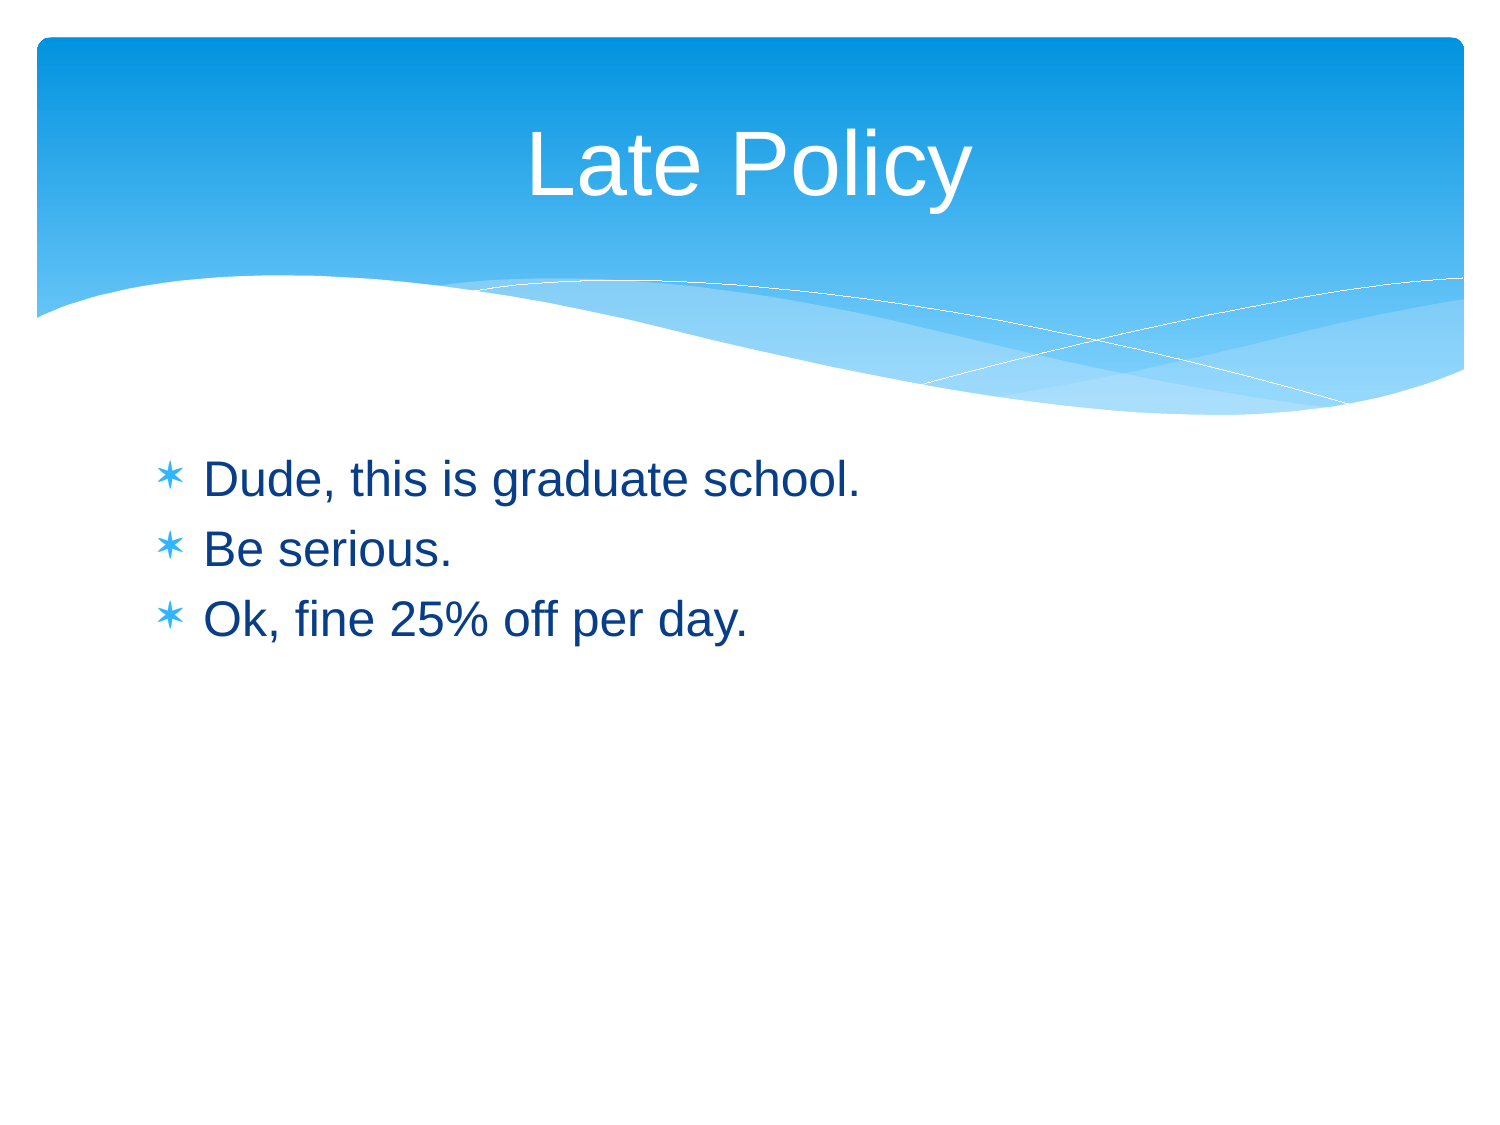

# Late Policy
Dude, this is graduate school.
Be serious.
Ok, fine 25% off per day.